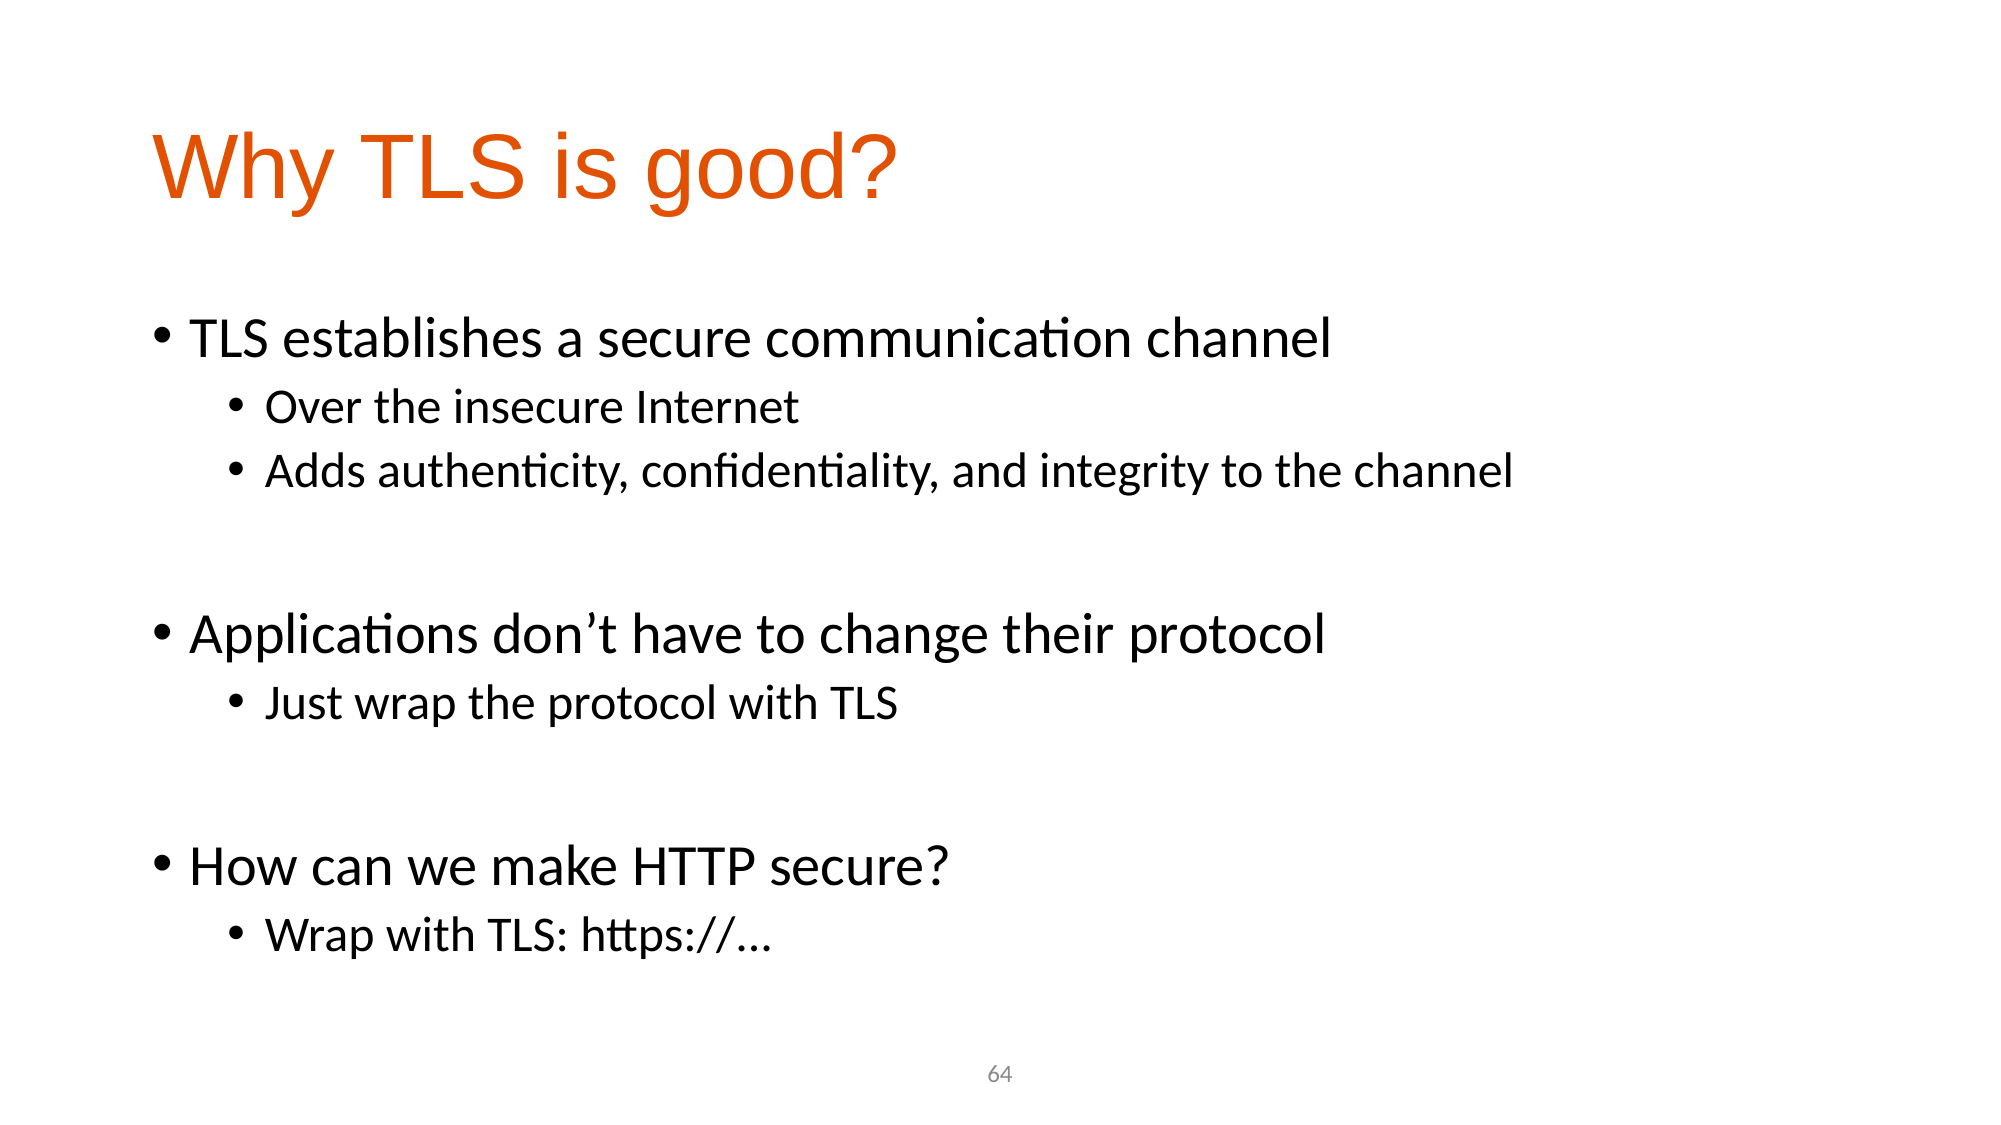

# Why TLS is good?
TLS establishes a secure communication channel
Over the insecure Internet
Adds authenticity, confidentiality, and integrity to the channel

Applications don’t have to change their protocol
Just wrap the protocol with TLS

How can we make HTTP secure?
Wrap with TLS: https://...
64